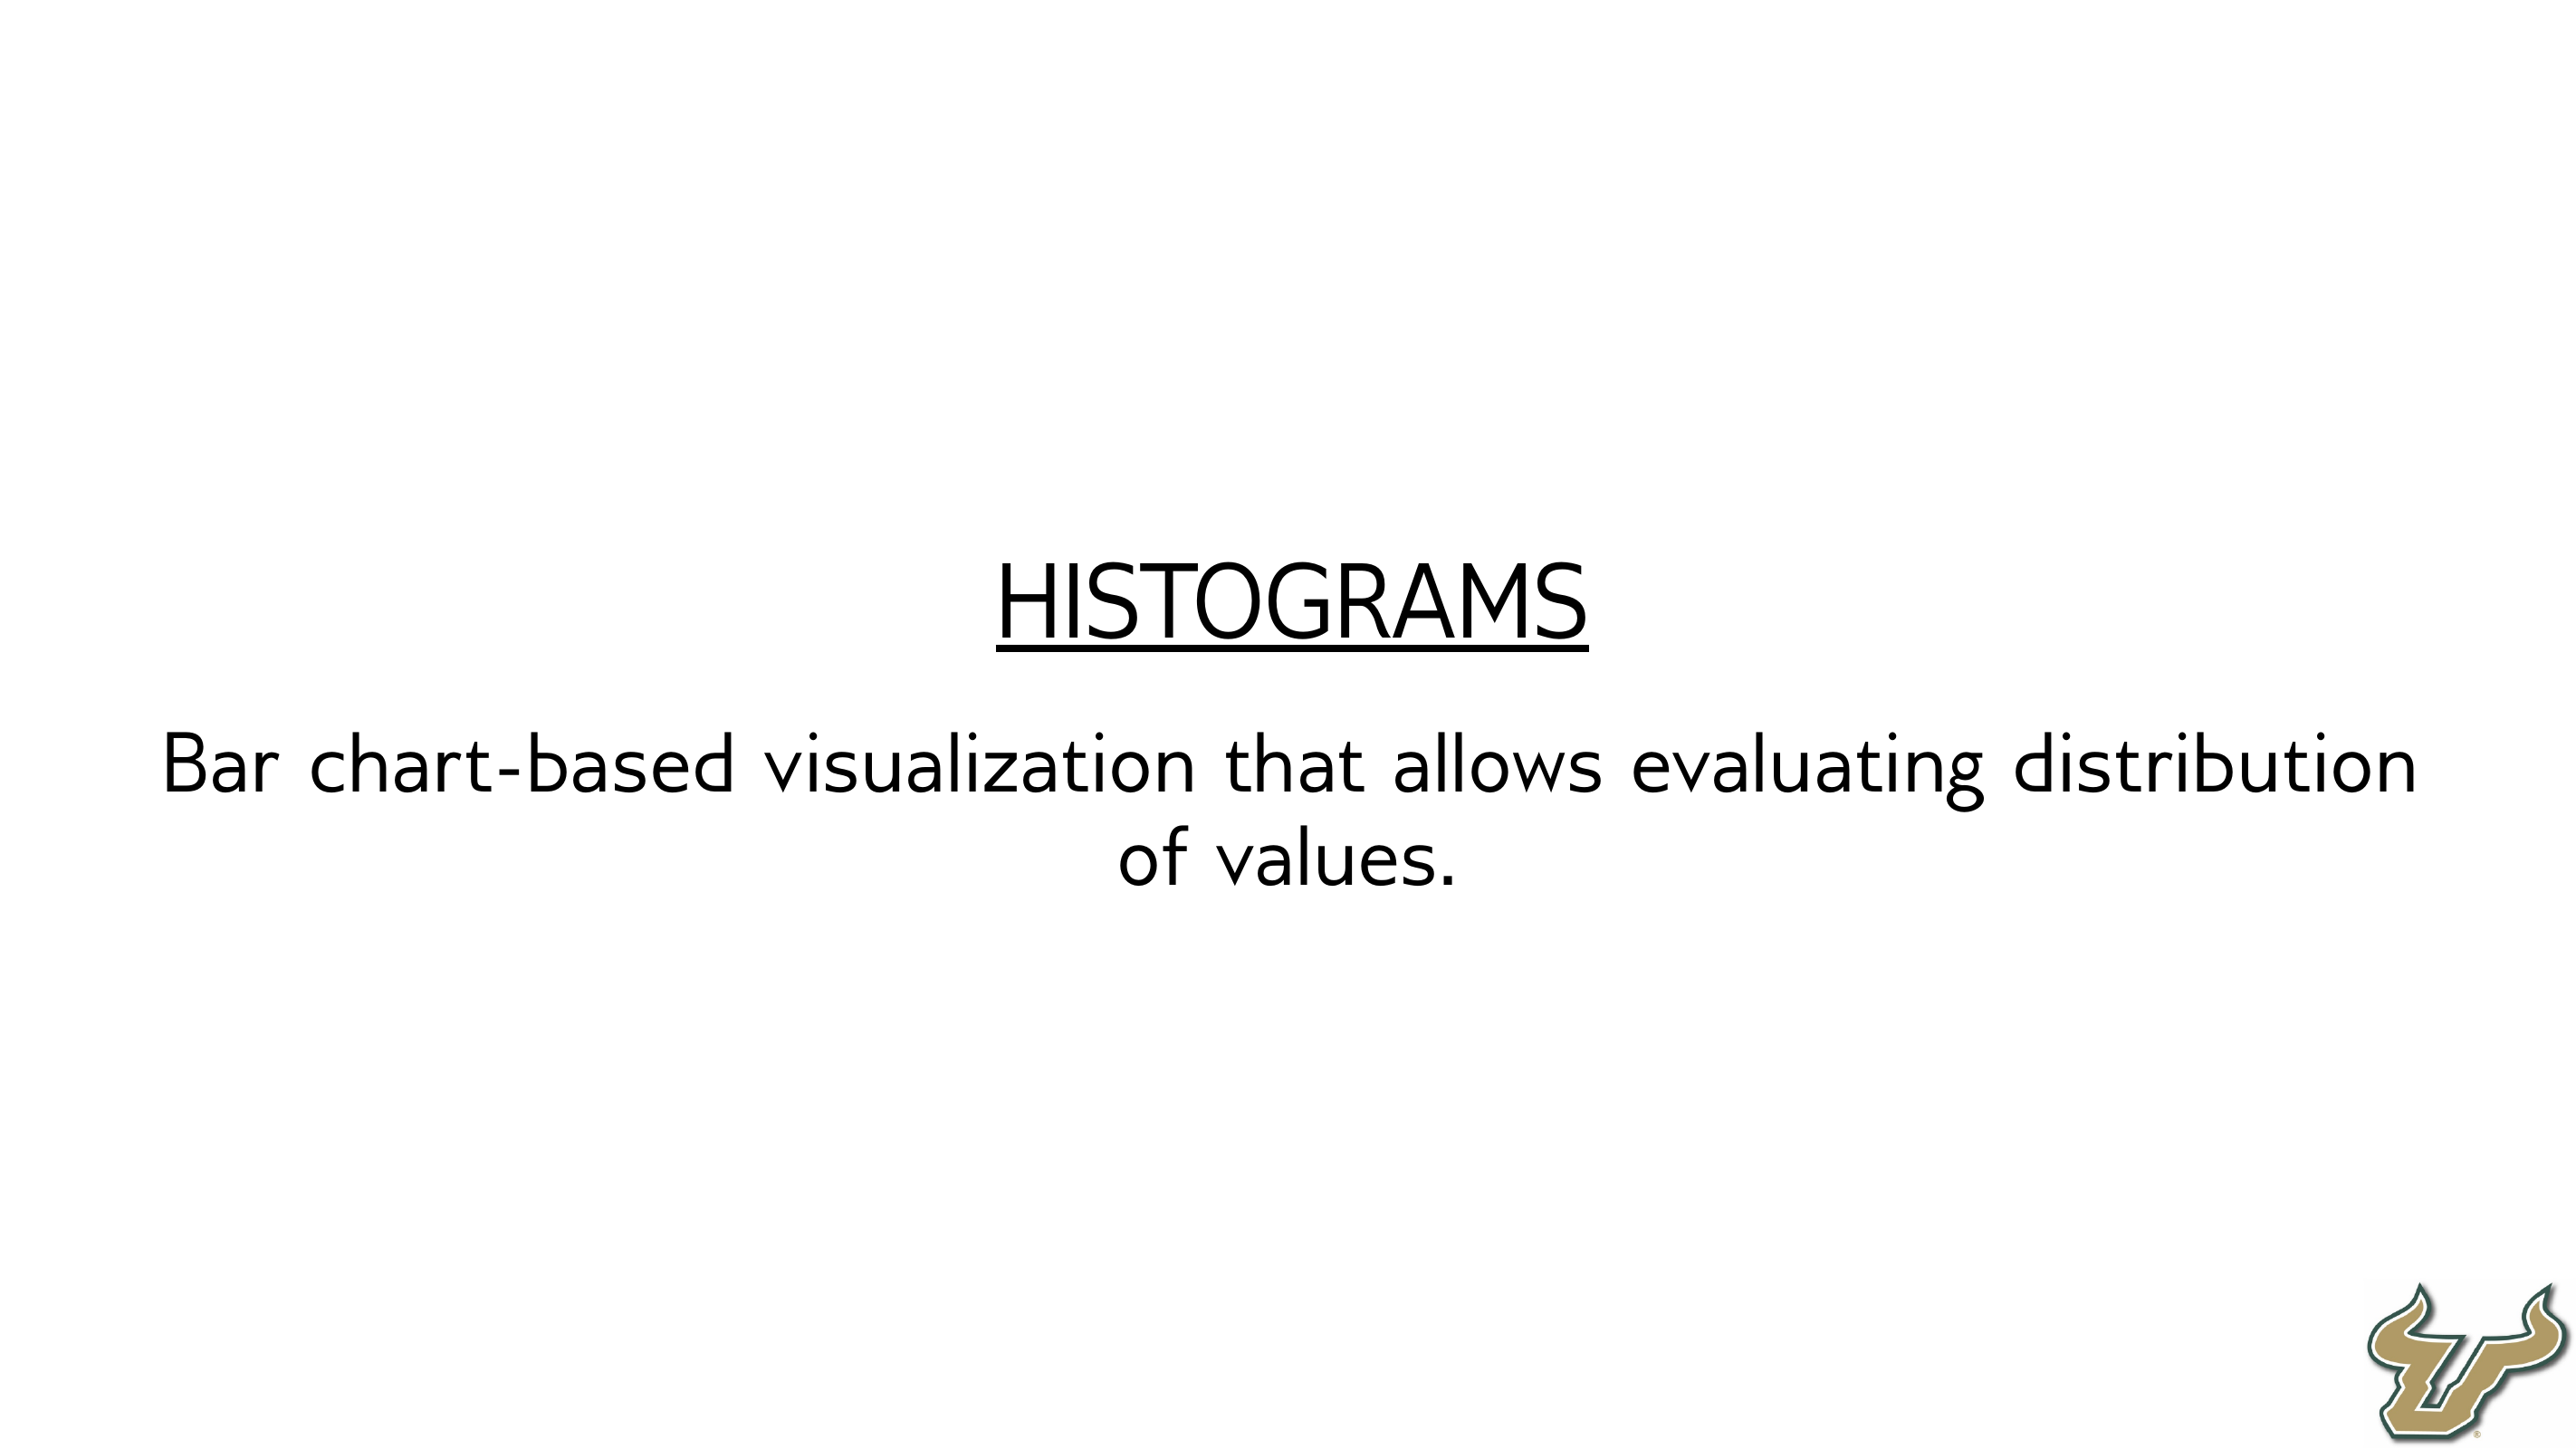

Histograms
Bar chart-based visualization that allows evaluating distribution of values.